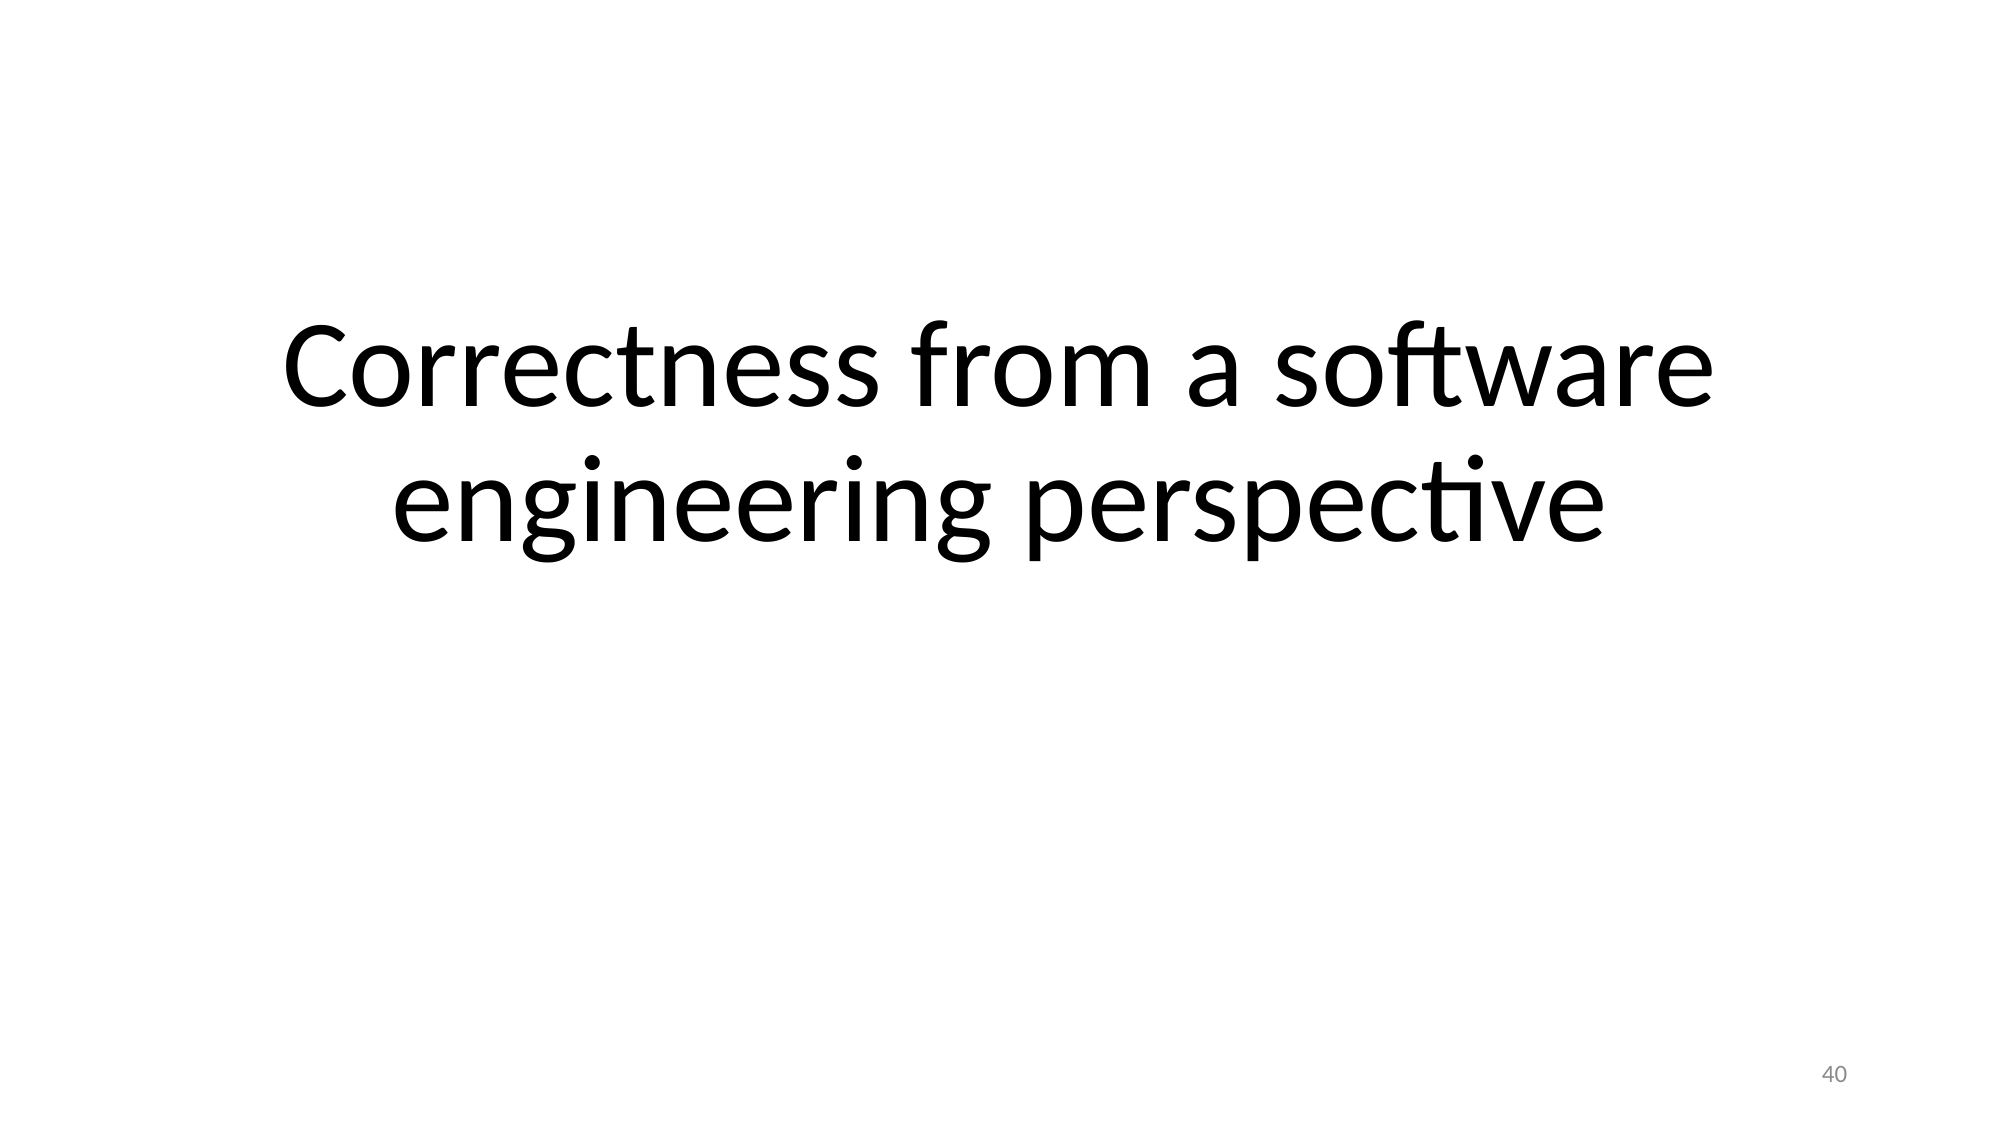

# Correctness from a software engineering perspective

40